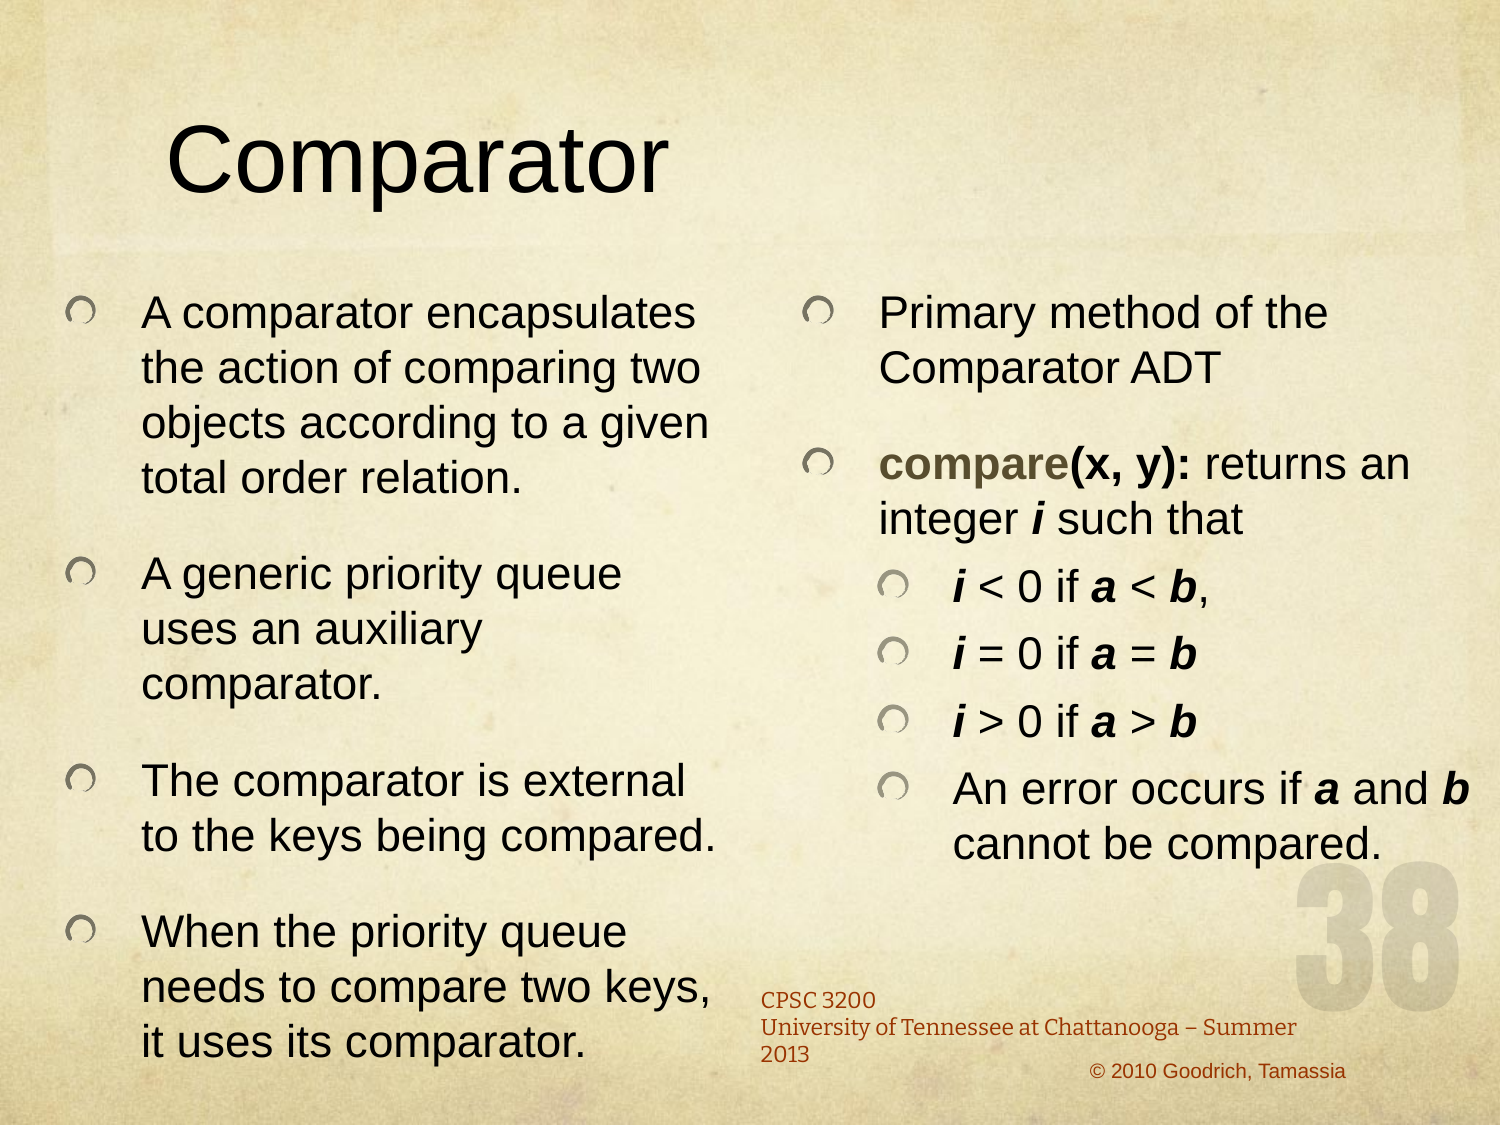

# Comparator
A comparator encapsulates the action of comparing two objects according to a given total order relation.
A generic priority queue uses an auxiliary comparator.
The comparator is external to the keys being compared.
When the priority queue needs to compare two keys, it uses its comparator.
Primary method of the Comparator ADT
compare(x, y): returns an integer i such that
i < 0 if a < b,
i = 0 if a = b
i > 0 if a > b
An error occurs if a and b cannot be compared.
38
CPSC 3200
University of Tennessee at Chattanooga – Summer 2013

© 2010 Goodrich, Tamassia